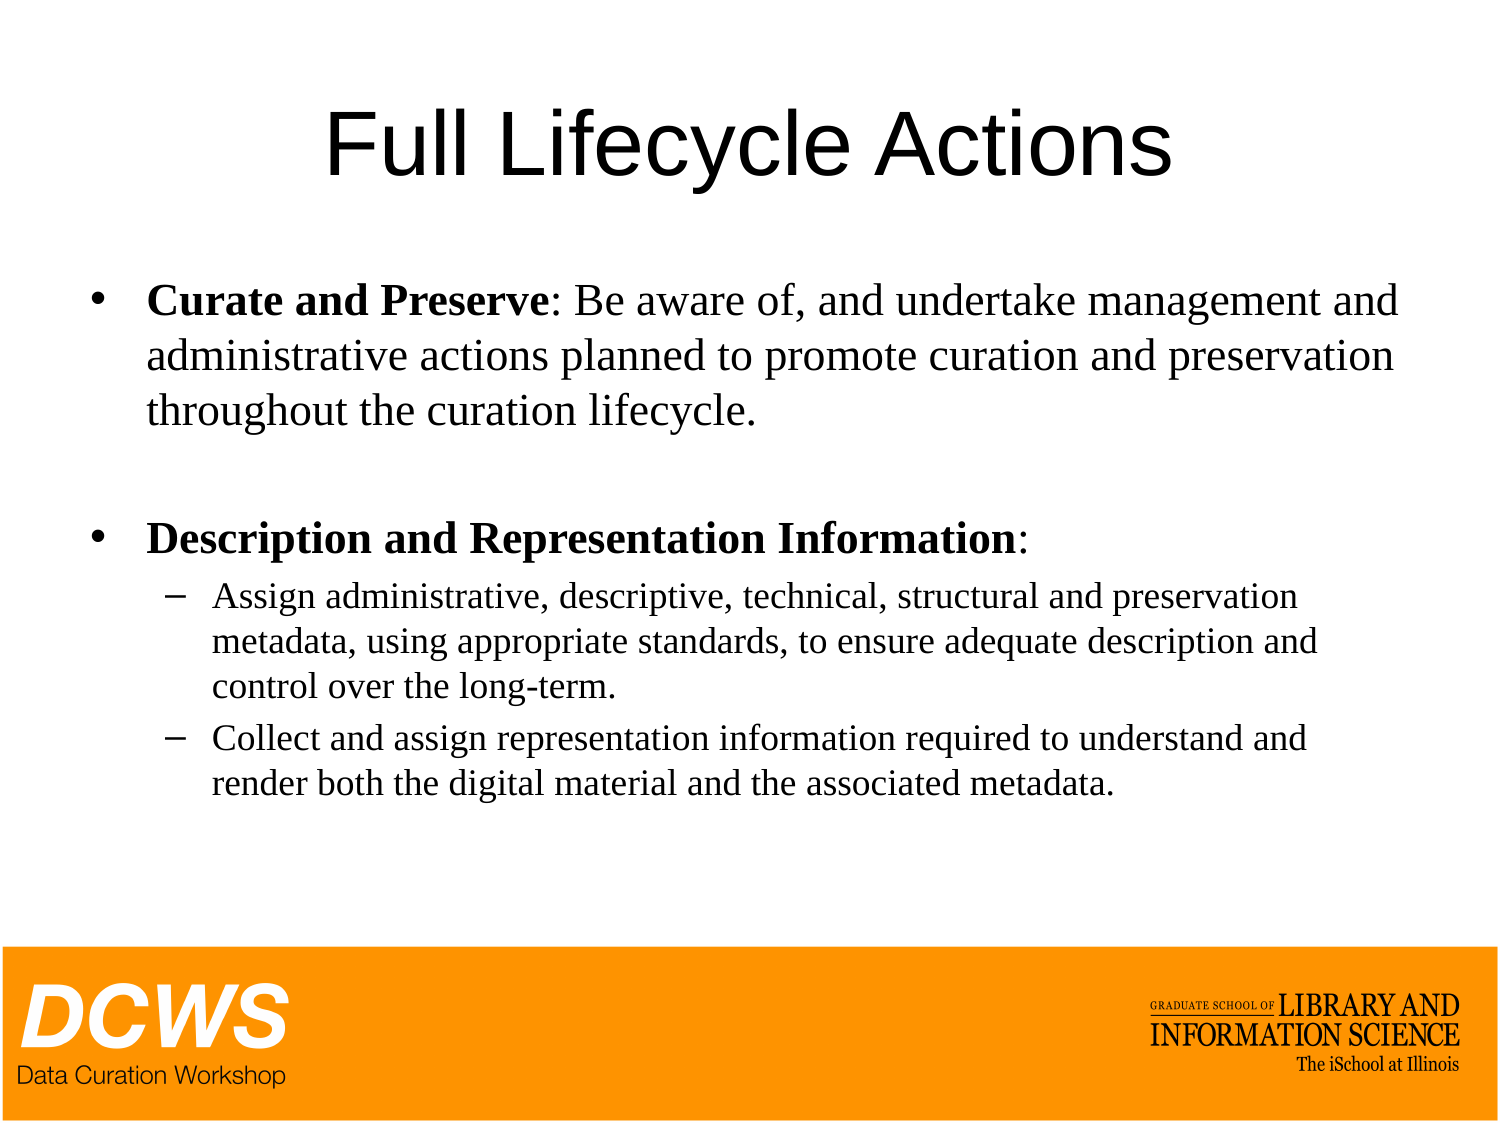

# Full Lifecycle Actions
Curate and Preserve: Be aware of, and undertake management and administrative actions planned to promote curation and preservation throughout the curation lifecycle.

Description and Representation Information:
Assign administrative, descriptive, technical, structural and preservation metadata, using appropriate standards, to ensure adequate description and control over the long-term.
Collect and assign representation information required to understand and render both the digital material and the associated metadata.